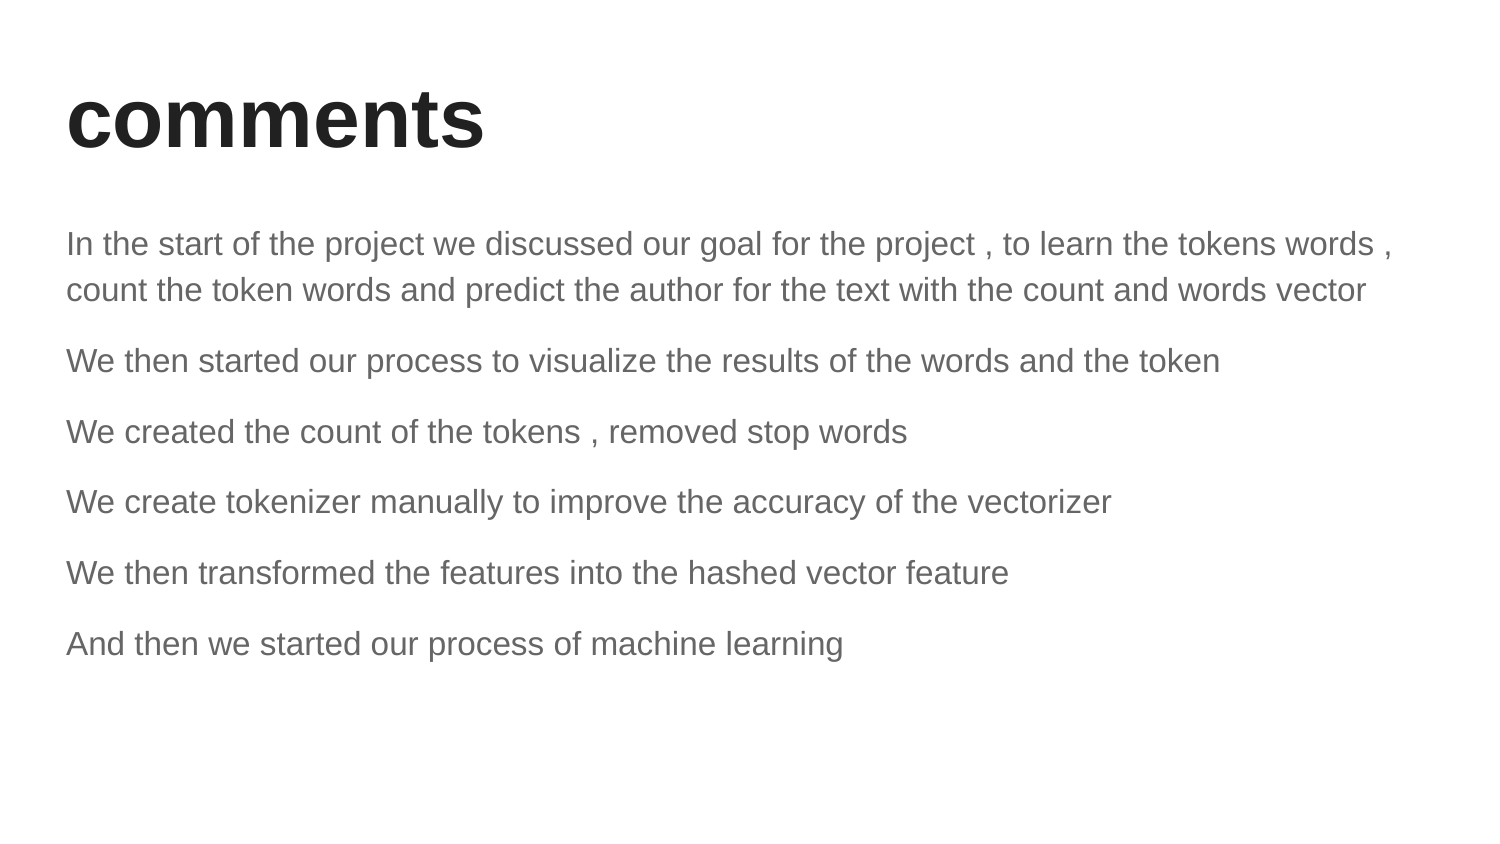

# comments
In the start of the project we discussed our goal for the project , to learn the tokens words , count the token words and predict the author for the text with the count and words vector
We then started our process to visualize the results of the words and the token
We created the count of the tokens , removed stop words
We create tokenizer manually to improve the accuracy of the vectorizer
We then transformed the features into the hashed vector feature
And then we started our process of machine learning